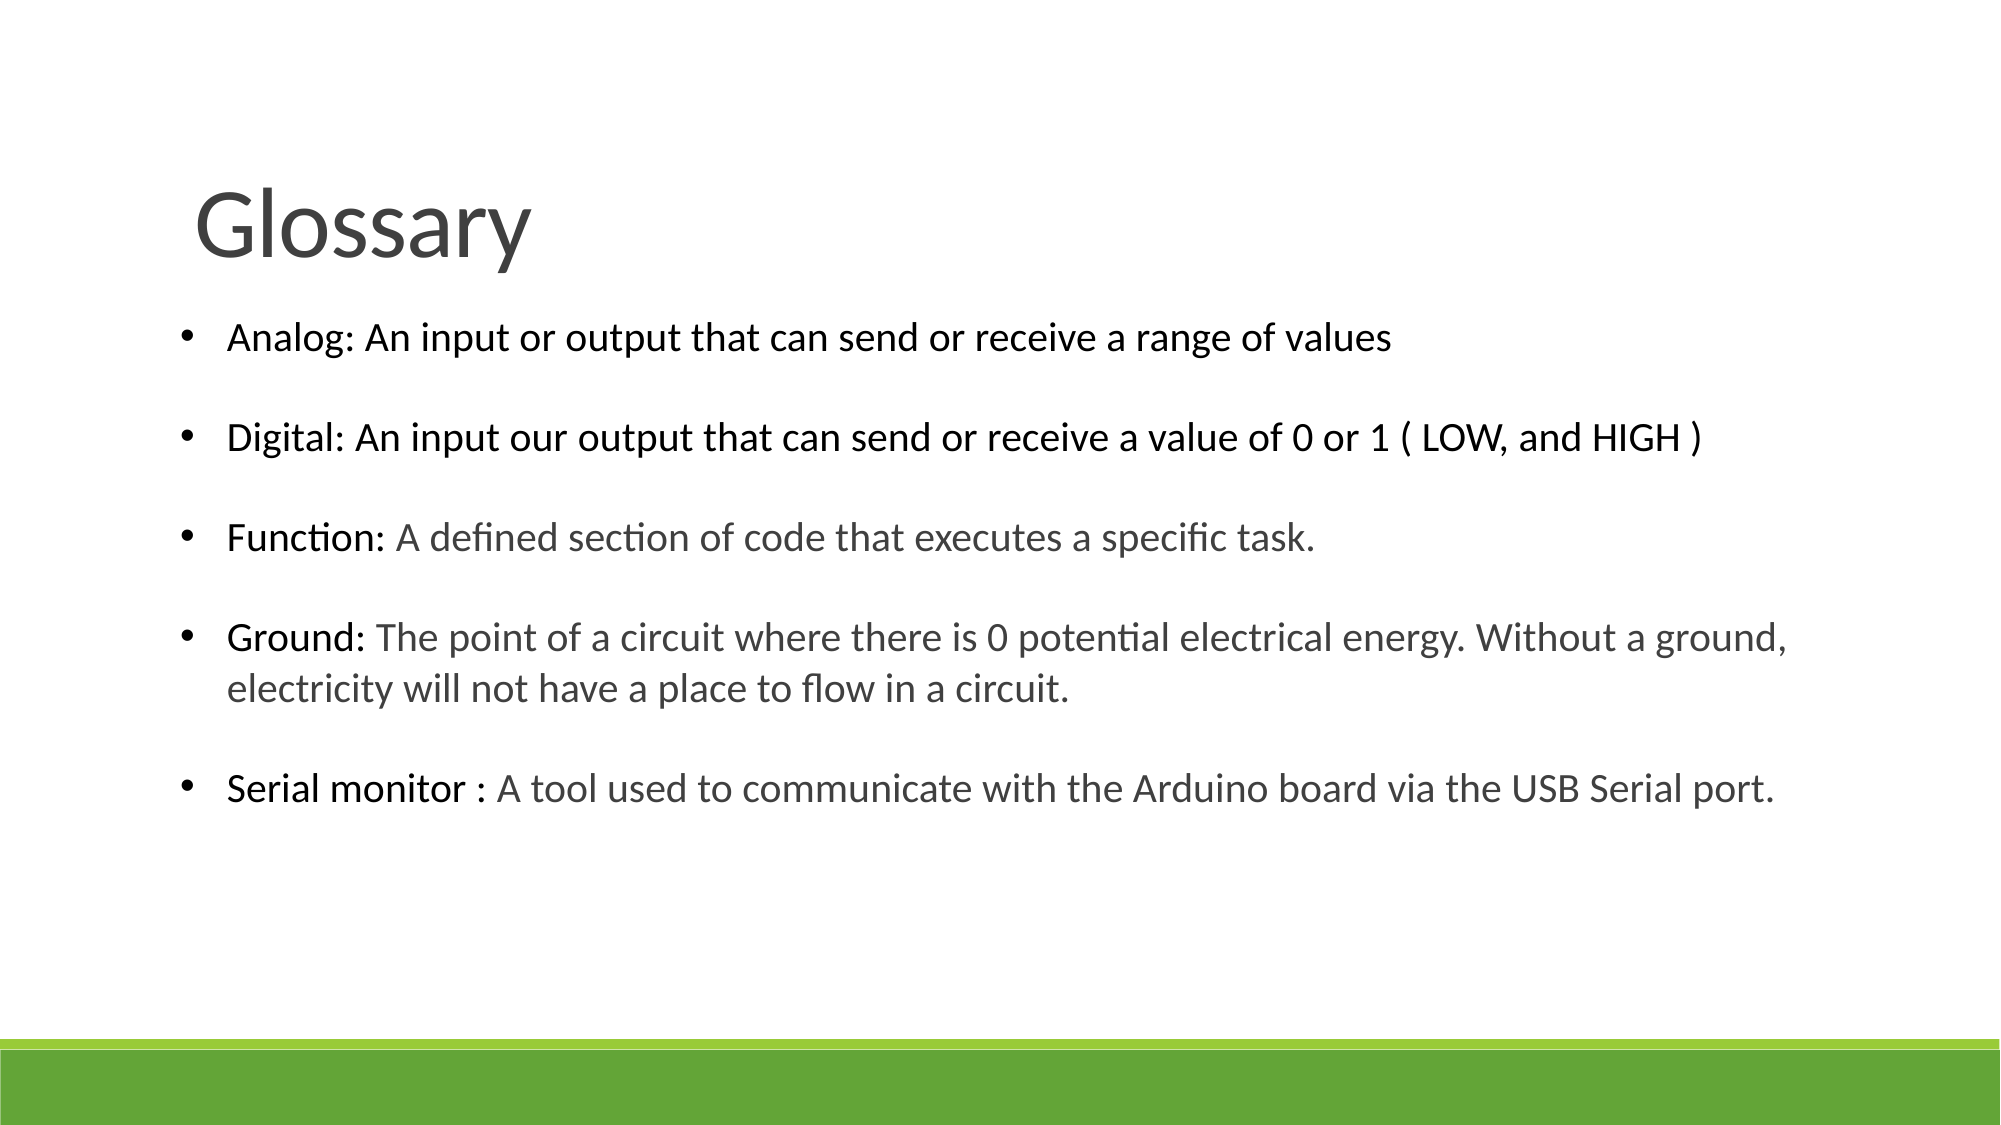

Glossary
Analog: An input or output that can send or receive a range of values

Digital: An input our output that can send or receive a value of 0 or 1 ( LOW, and HIGH )

Function: A defined section of code that executes a specific task.

Ground: The point of a circuit where there is 0 potential electrical energy. Without a ground, electricity will not have a place to flow in a circuit.

Serial monitor : A tool used to communicate with the Arduino board via the USB Serial port.